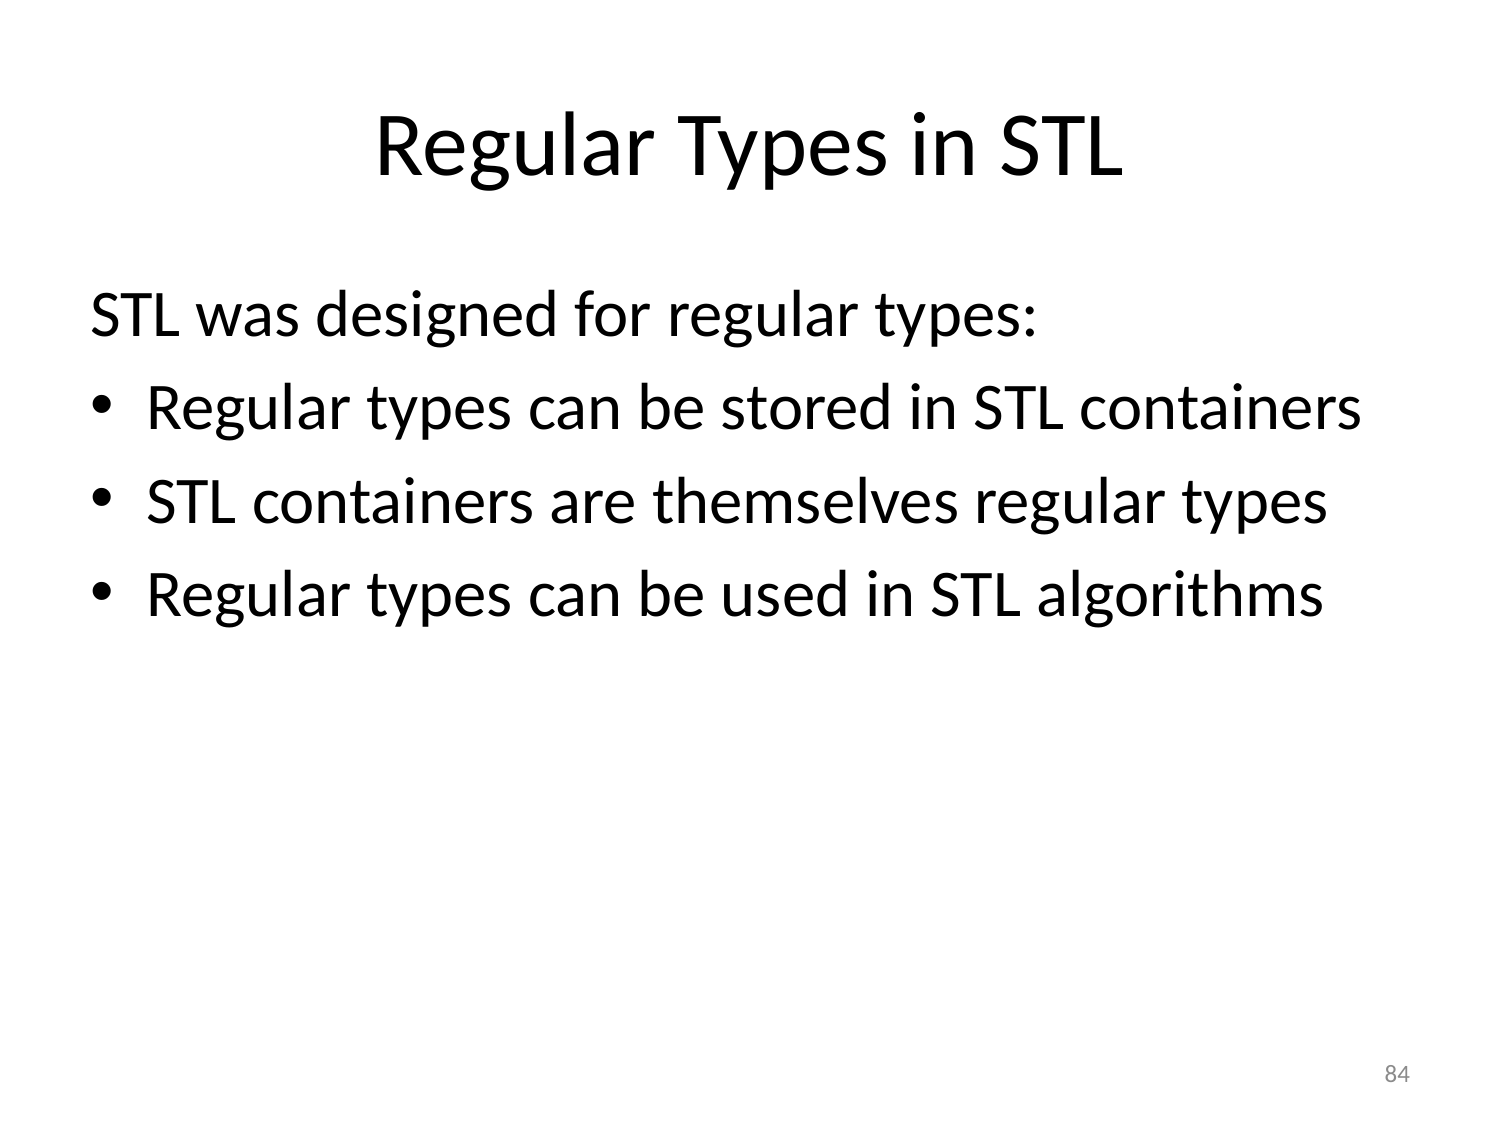

# Regular Types in STL
STL was designed for regular types:
Regular types can be stored in STL containers
STL containers are themselves regular types
Regular types can be used in STL algorithms
84